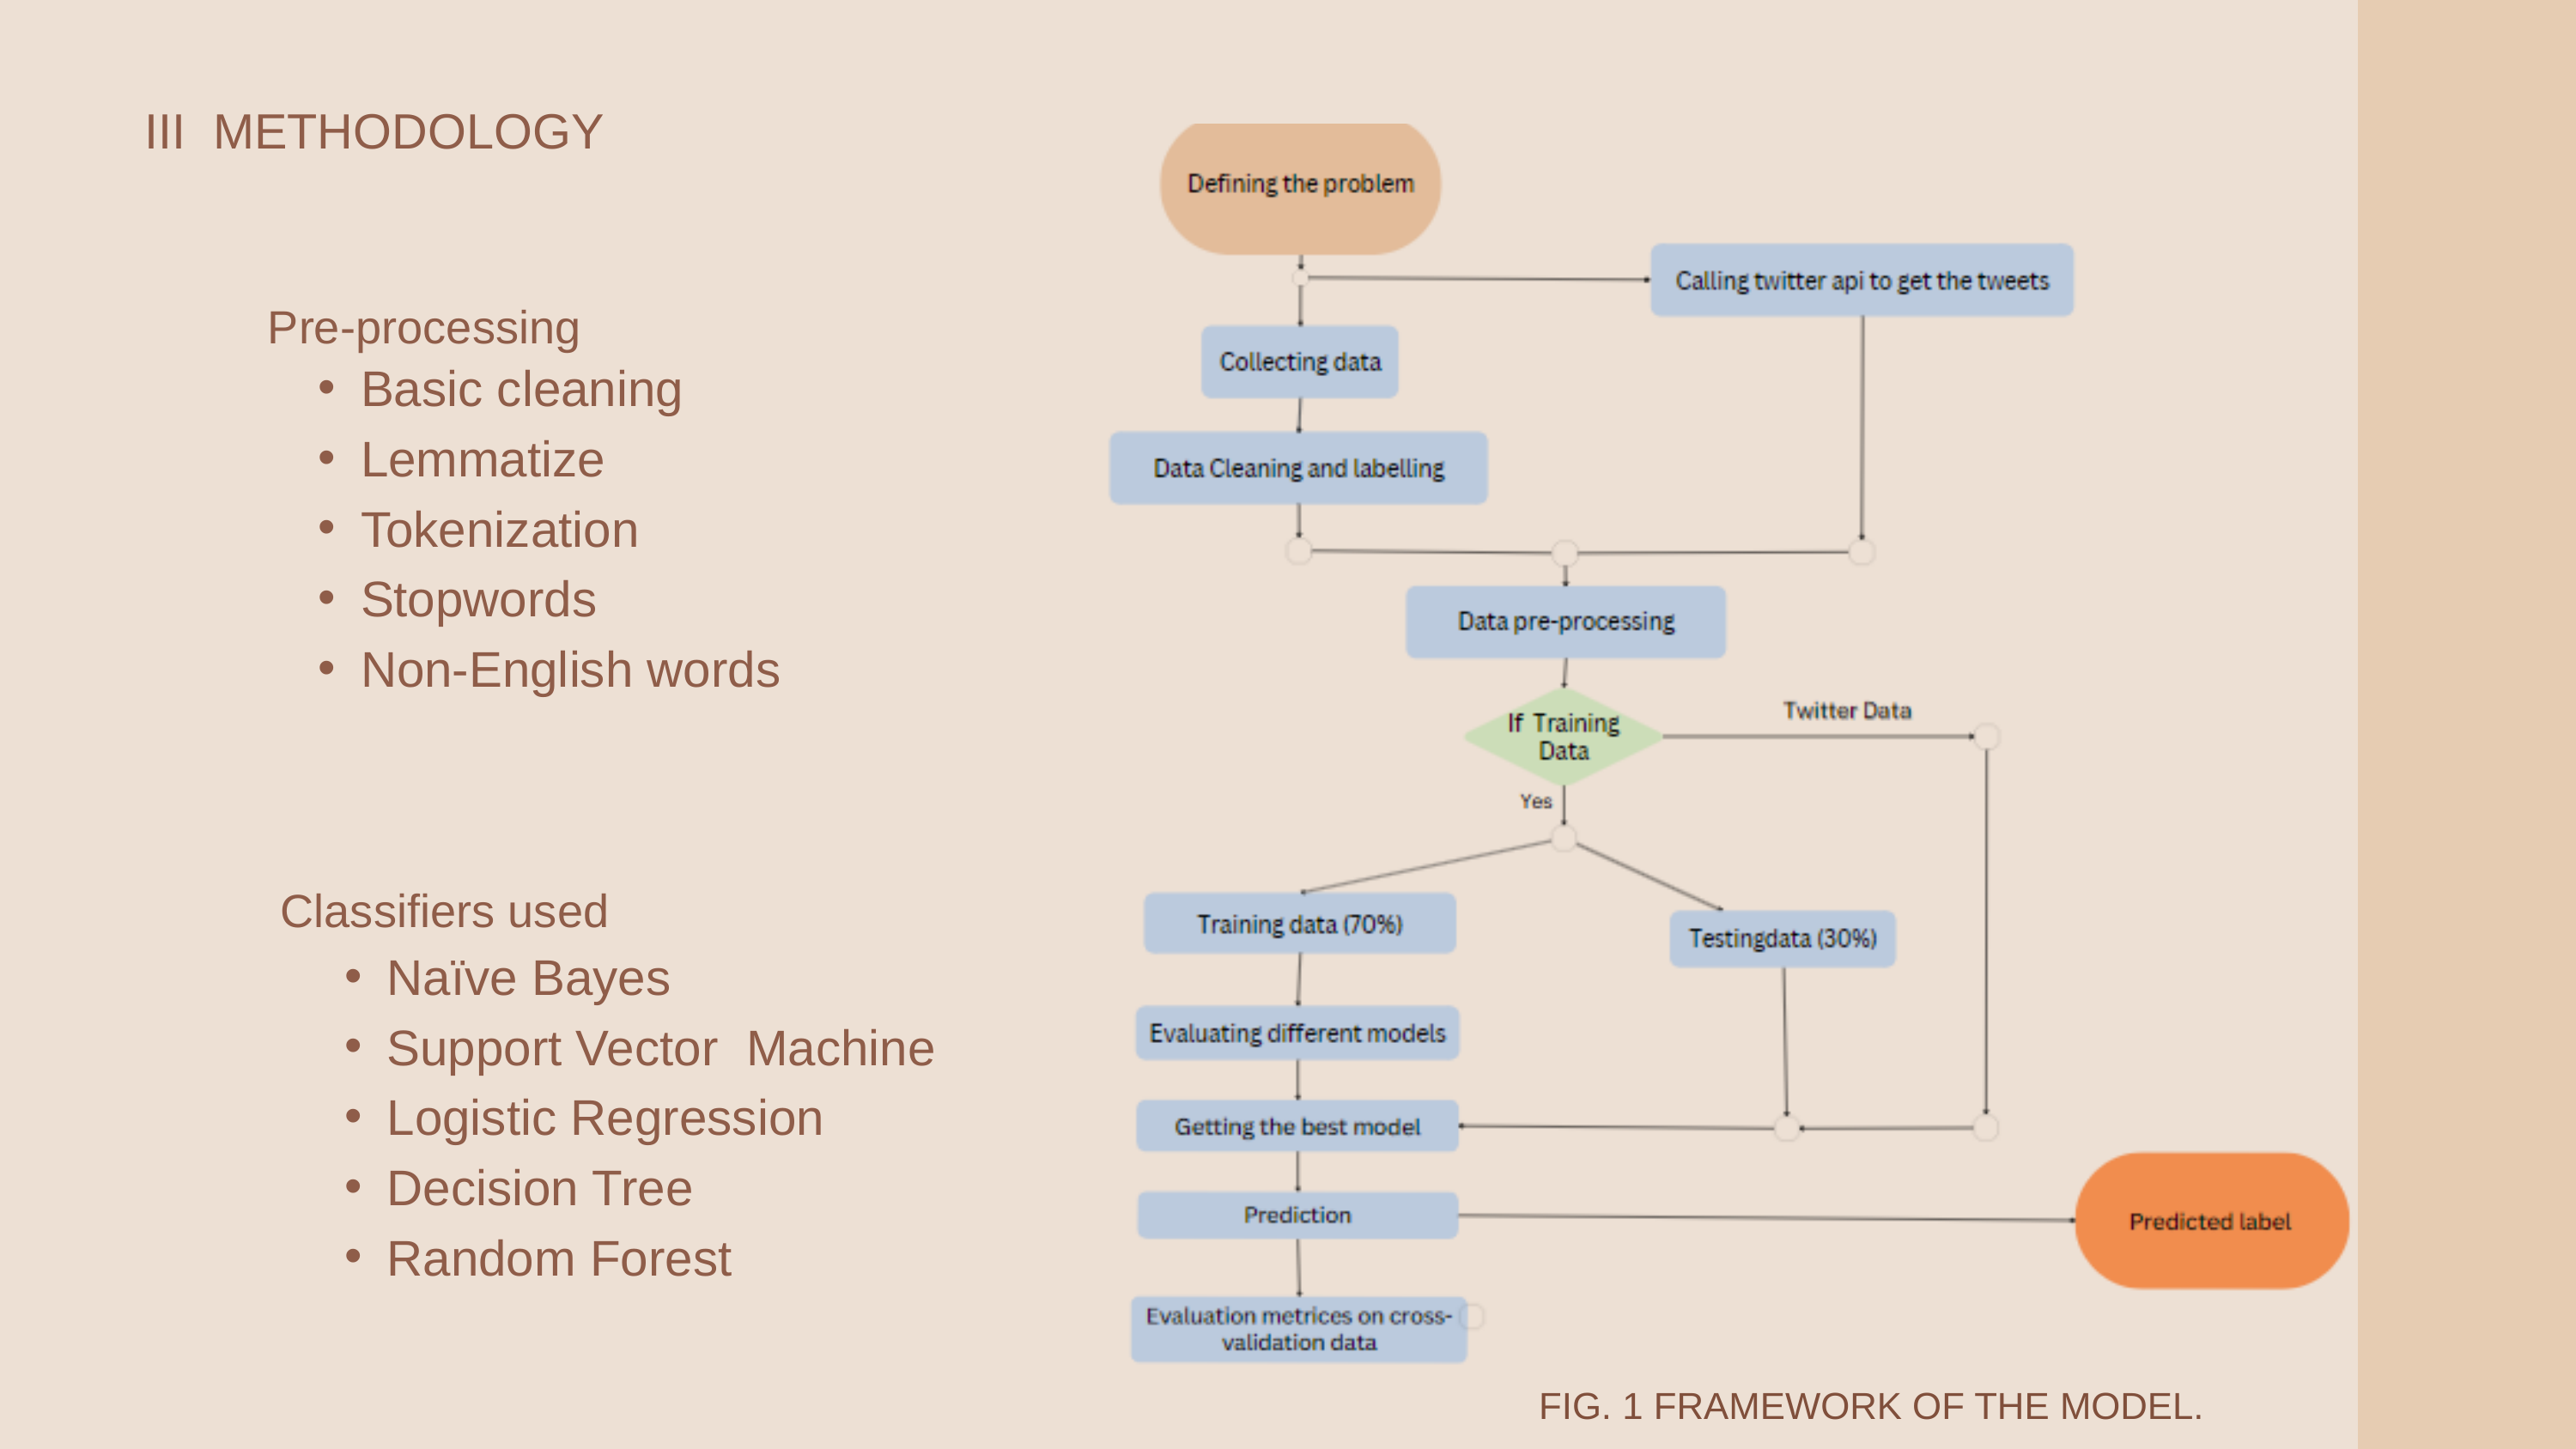

III
METHODOLOGY

Pre-processing
Basic cleaning
Lemmatize
Tokenization
Stopwords
Non-English words
Classifiers used

Naïve Bayes
Support Vector  Machine
Logistic Regression
Decision Tree
Random Forest
2
FIG. 1 FRAMEWORK OF THE MODEL.